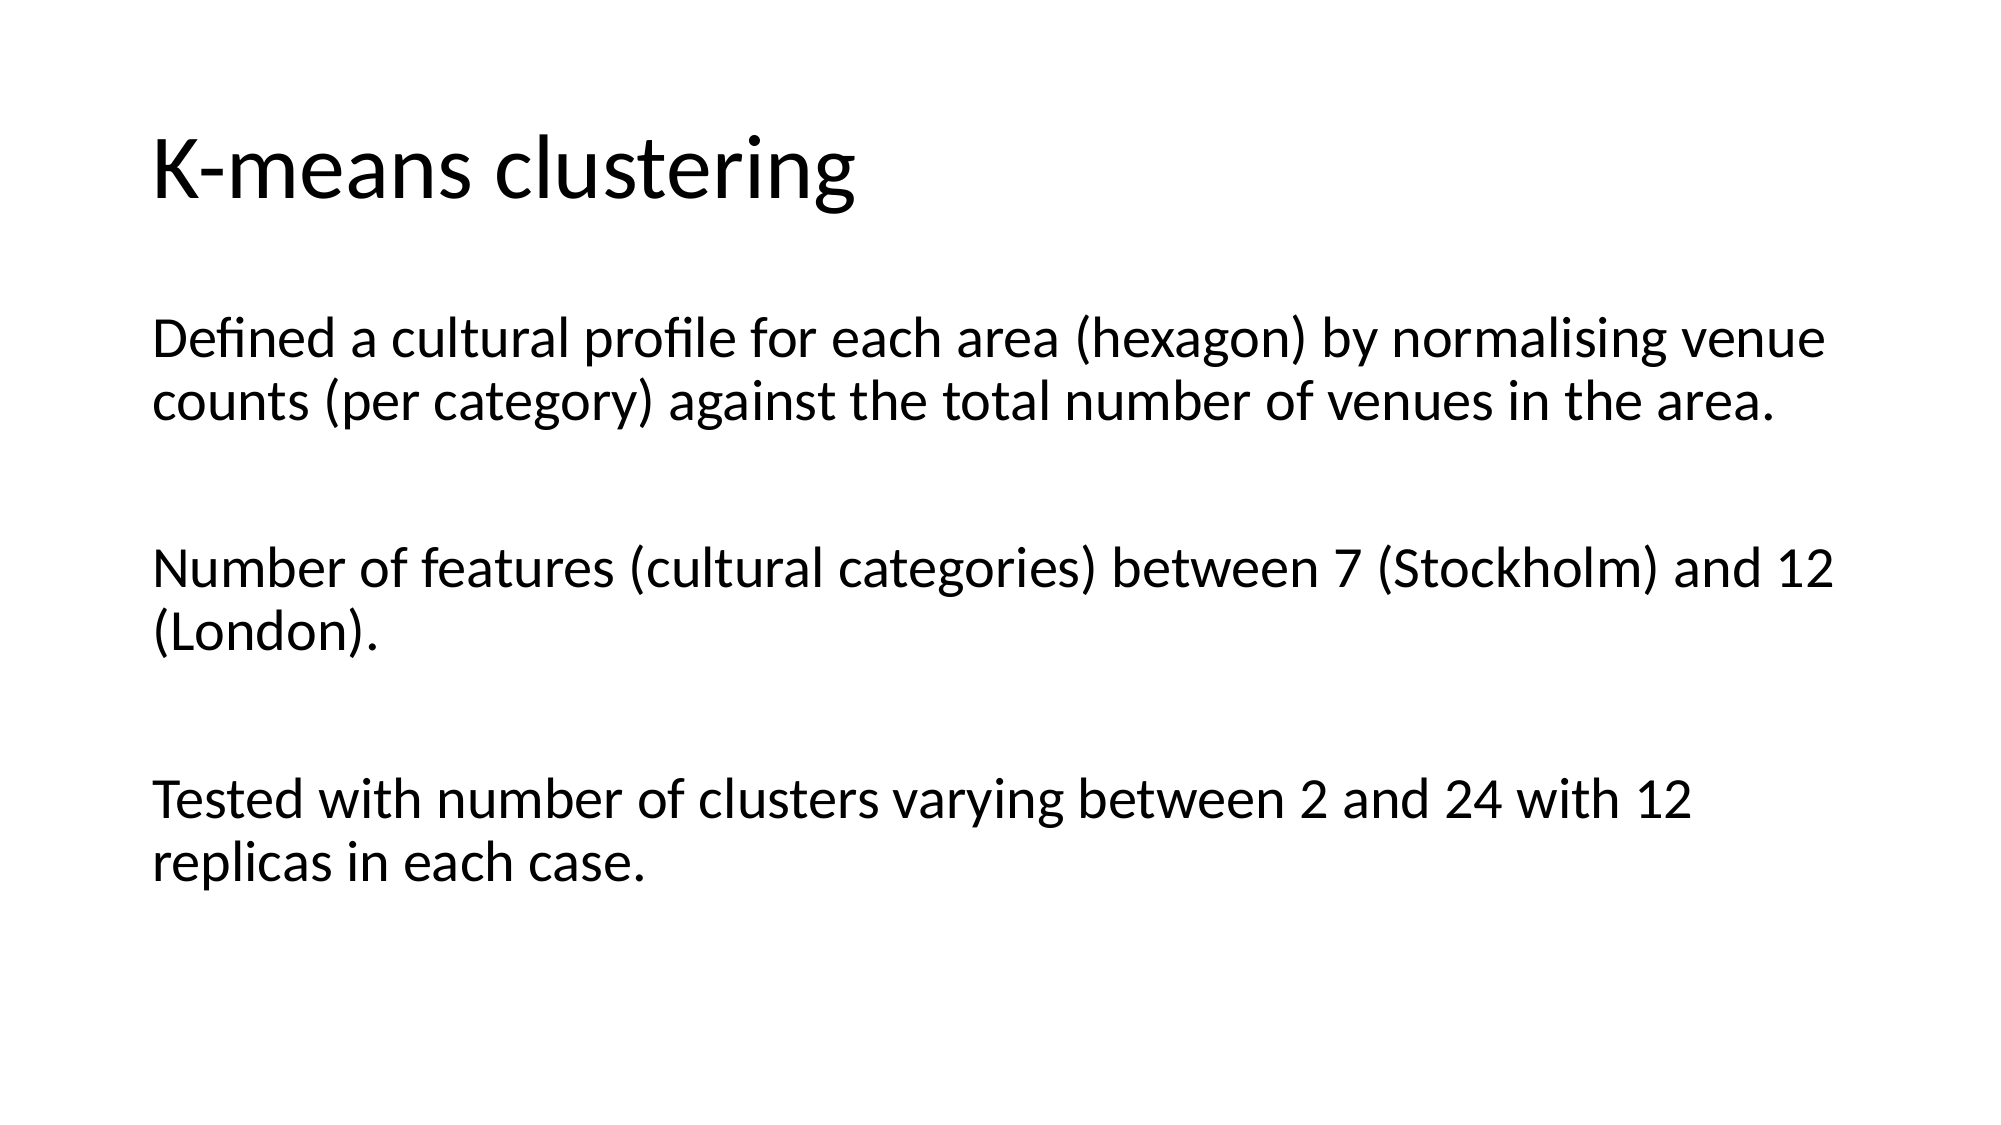

# K-means clustering
Defined a cultural profile for each area (hexagon) by normalising venue counts (per category) against the total number of venues in the area.

Number of features (cultural categories) between 7 (Stockholm) and 12 (London).

Tested with number of clusters varying between 2 and 24 with 12 replicas in each case.